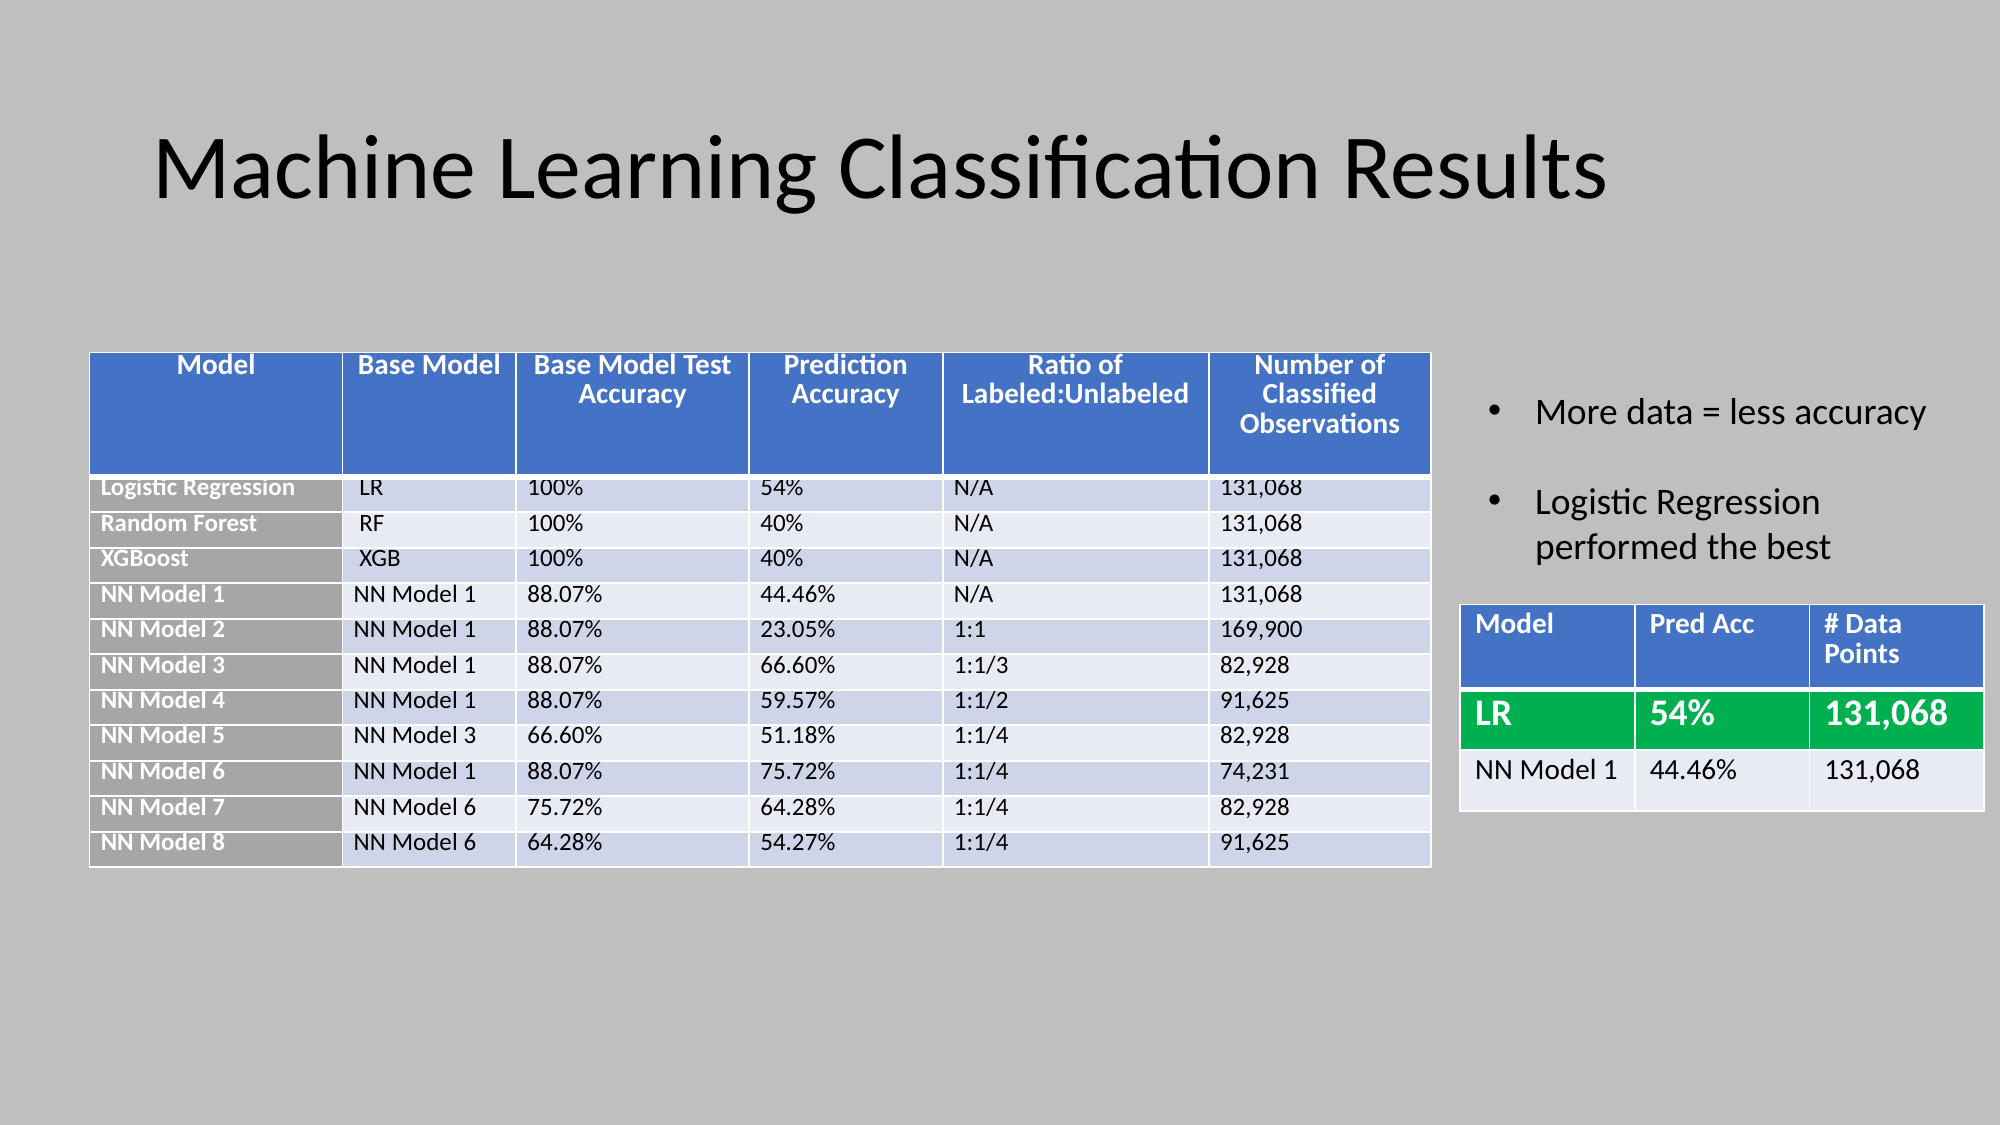

# Machine Learning Classification Results
| Model | Base Model | Base Model Test Accuracy | Prediction Accuracy | Ratio of Labeled:Unlabeled | Number of Classified Observations |
| --- | --- | --- | --- | --- | --- |
| Logistic Regression | LR | 100% | 54% | N/A | 131,068 |
| Random Forest | RF | 100% | 40% | N/A | 131,068 |
| XGBoost | XGB | 100% | 40% | N/A | 131,068 |
| NN Model 1 | NN Model 1 | 88.07% | 44.46% | N/A | 131,068 |
| NN Model 2 | NN Model 1 | 88.07% | 23.05% | 1:1 | 169,900 |
| NN Model 3 | NN Model 1 | 88.07% | 66.60% | 1:1/3 | 82,928 |
| NN Model 4 | NN Model 1 | 88.07% | 59.57% | 1:1/2 | 91,625 |
| NN Model 5 | NN Model 3 | 66.60% | 51.18% | 1:1/4 | 82,928 |
| NN Model 6 | NN Model 1 | 88.07% | 75.72% | 1:1/4 | 74,231 |
| NN Model 7 | NN Model 6 | 75.72% | 64.28% | 1:1/4 | 82,928 |
| NN Model 8 | NN Model 6 | 64.28% | 54.27% | 1:1/4 | 91,625 |
More data = less accuracy

Logistic Regression performed the best
| Model | Pred Acc | # Data Points |
| --- | --- | --- |
| LR | 54% | 131,068 |
| NN Model 1 | 44.46% | 131,068 |